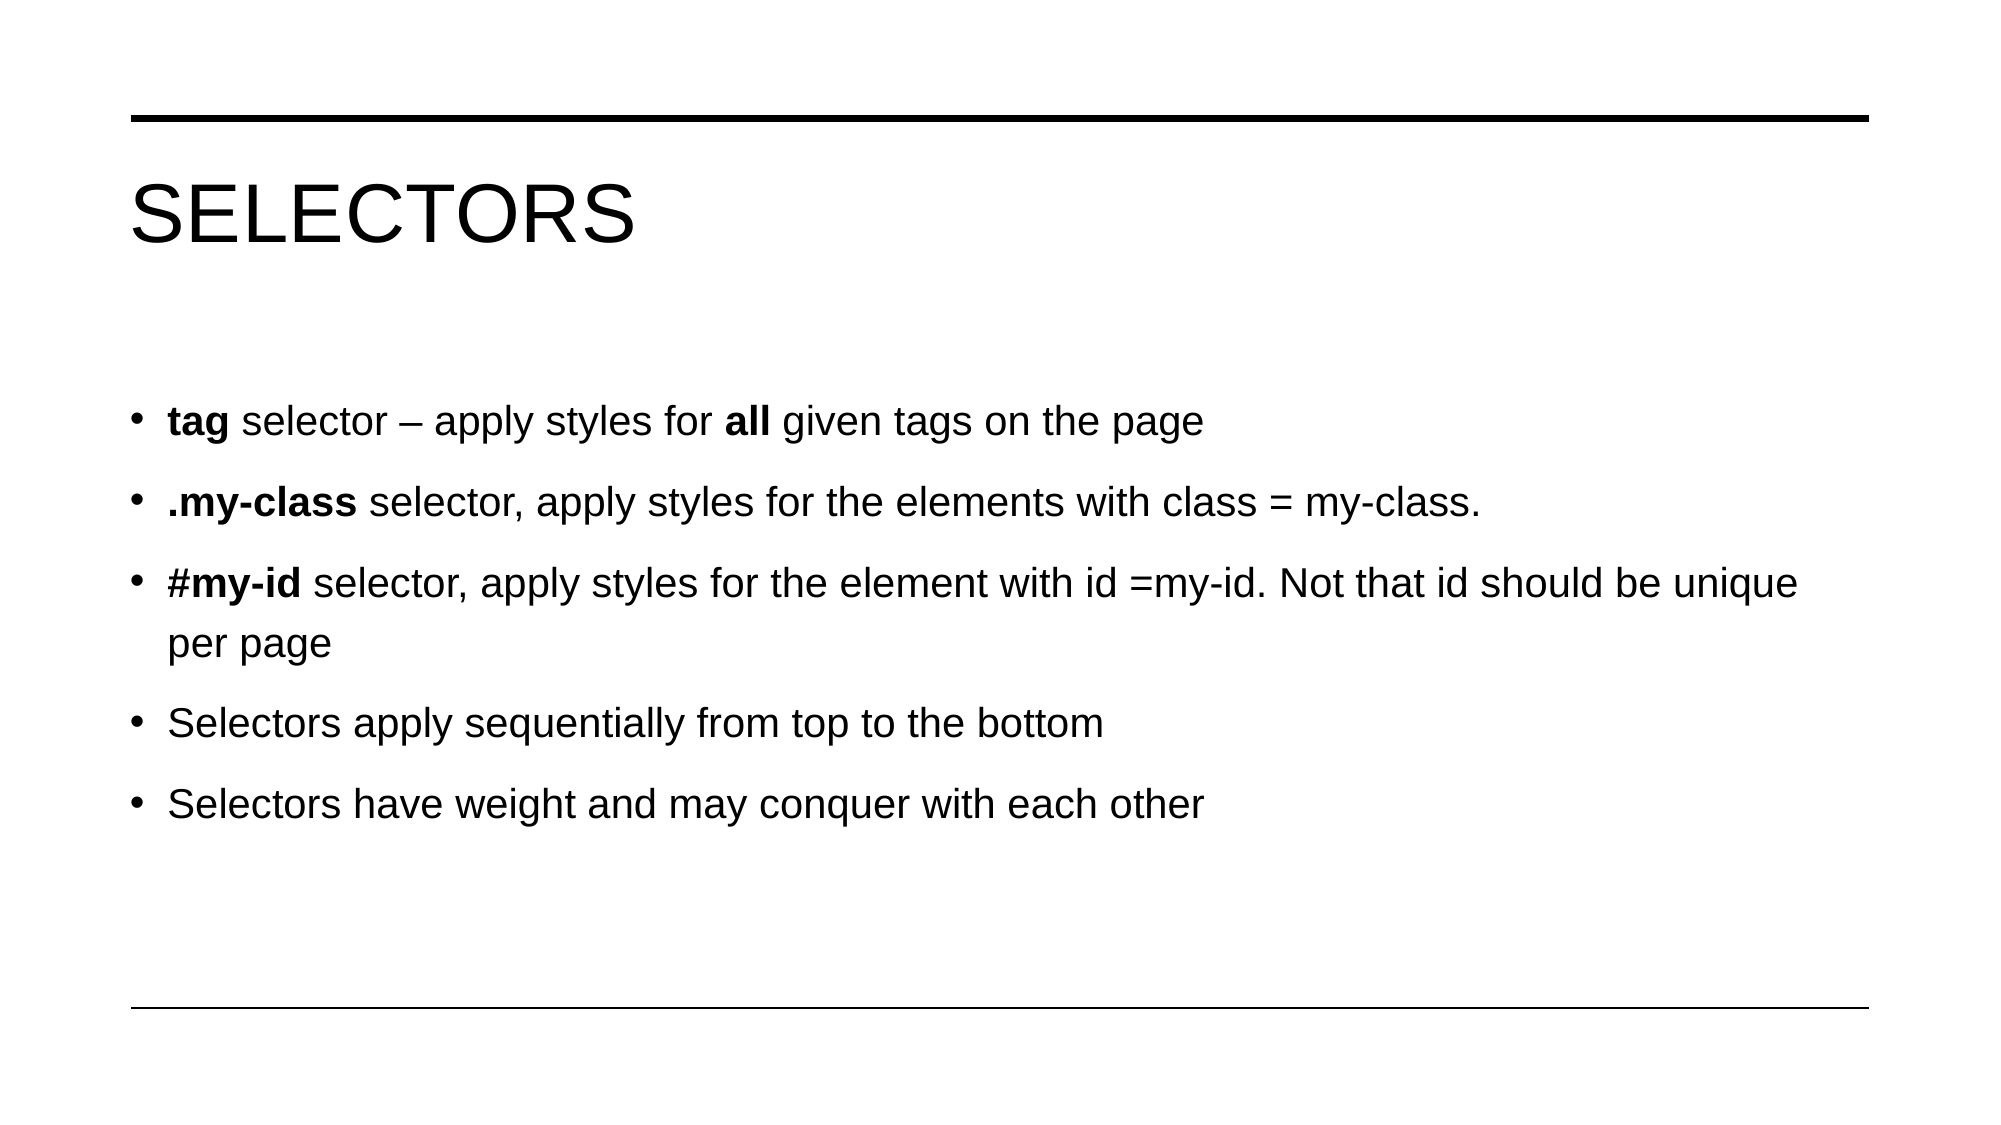

# Selectors
tag selector – apply styles for all given tags on the page
.my-class selector, apply styles for the elements with class = my-class.
#my-id selector, apply styles for the element with id =my-id. Not that id should be unique per page
Selectors apply sequentially from top to the bottom
Selectors have weight and may conquer with each other